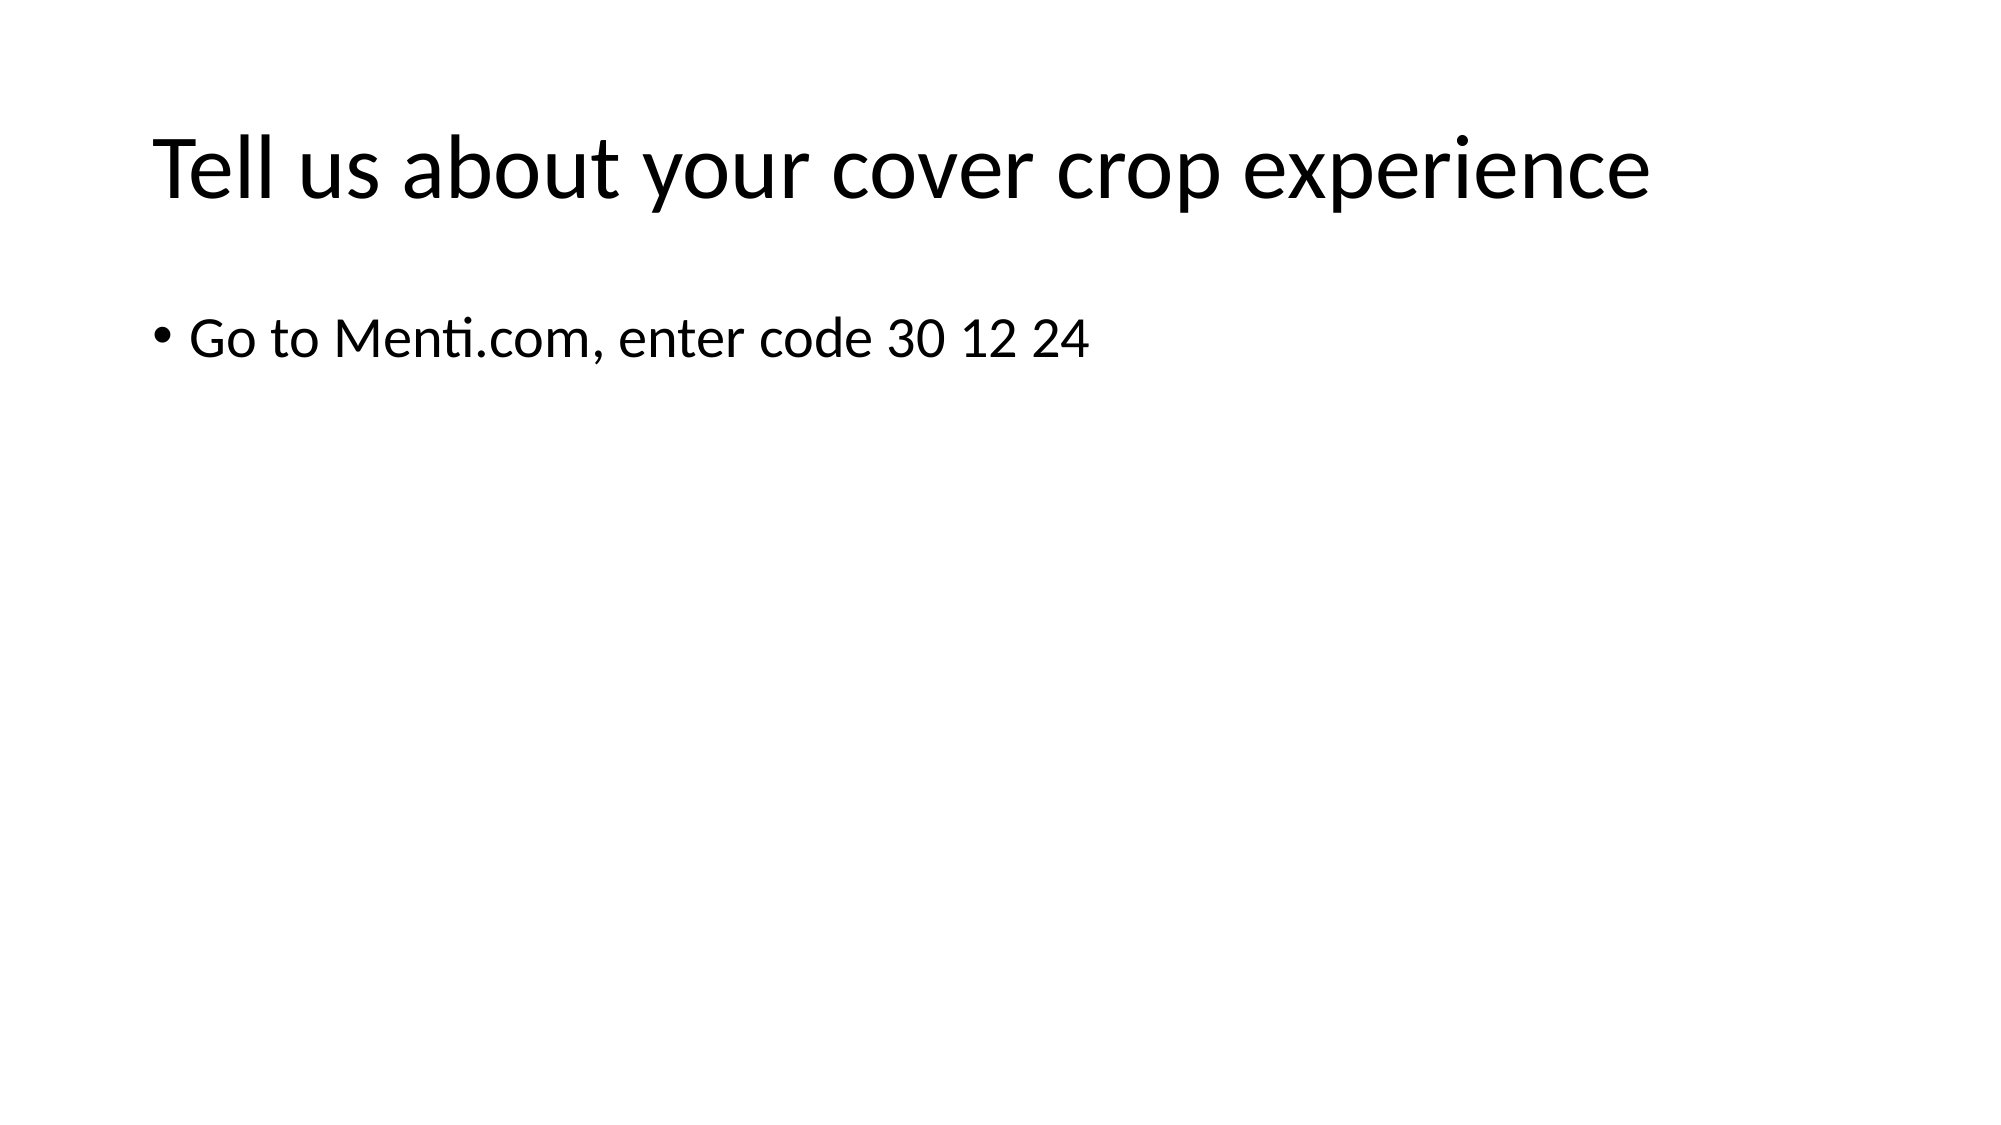

# Tell us about your cover crop experience
Go to Menti.com, enter code 30 12 24